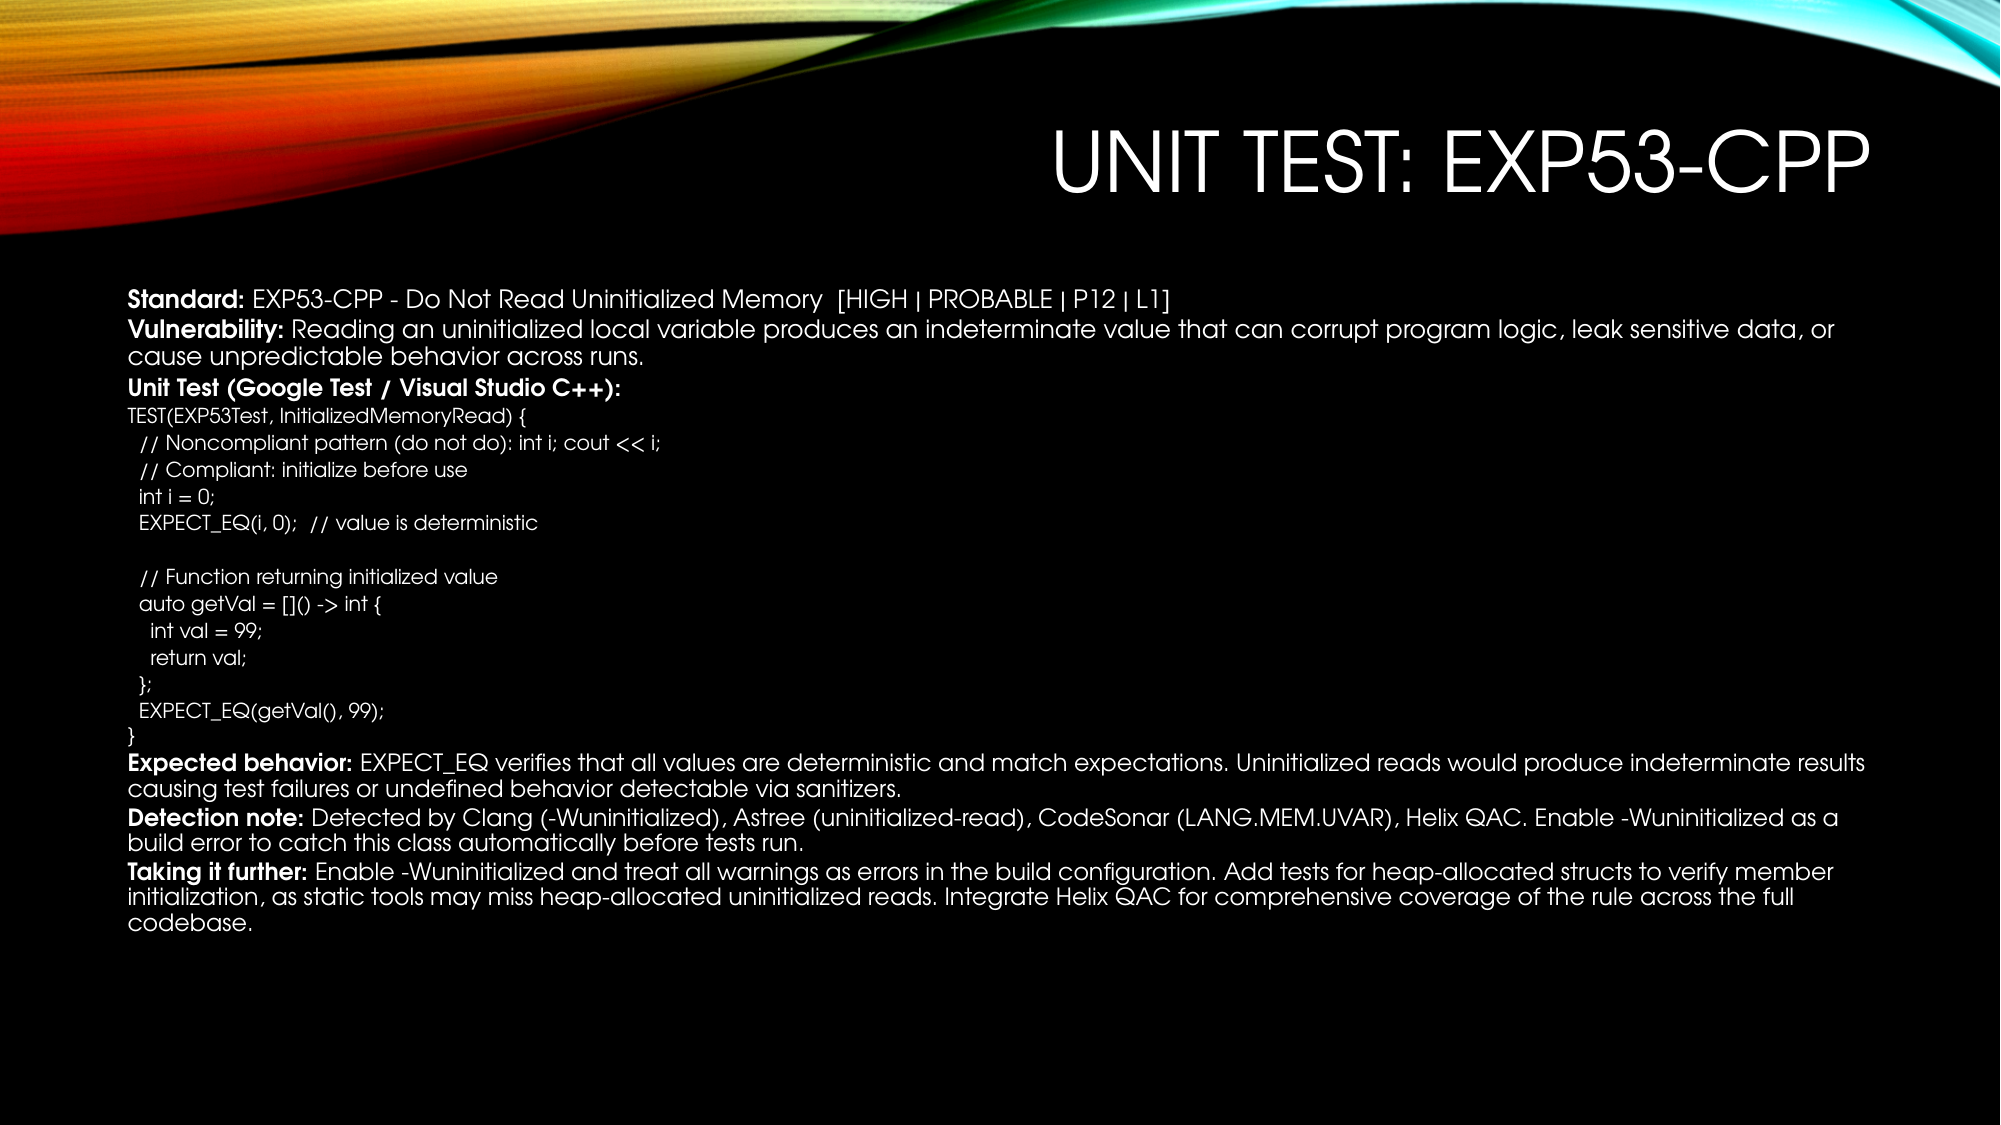

# UNIT TEST: EXP53-CPP
Standard: EXP53-CPP - Do Not Read Uninitialized Memory  [HIGH | PROBABLE | P12 | L1]
Vulnerability: Reading an uninitialized local variable produces an indeterminate value that can corrupt program logic, leak sensitive data, or cause unpredictable behavior across runs.
Unit Test (Google Test / Visual Studio C++):
TEST(EXP53Test, InitializedMemoryRead) {
  // Noncompliant pattern (do not do): int i; cout << i;
  // Compliant: initialize before use
  int i = 0;
  EXPECT_EQ(i, 0);  // value is deterministic

  // Function returning initialized value
  auto getVal = []() -> int {
    int val = 99;
    return val;
  };
  EXPECT_EQ(getVal(), 99);
}
Expected behavior: EXPECT_EQ verifies that all values are deterministic and match expectations. Uninitialized reads would produce indeterminate results causing test failures or undefined behavior detectable via sanitizers.
Detection note: Detected by Clang (-Wuninitialized), Astree (uninitialized-read), CodeSonar (LANG.MEM.UVAR), Helix QAC. Enable -Wuninitialized as a build error to catch this class automatically before tests run.
Taking it further: Enable -Wuninitialized and treat all warnings as errors in the build configuration. Add tests for heap-allocated structs to verify member initialization, as static tools may miss heap-allocated uninitialized reads. Integrate Helix QAC for comprehensive coverage of the rule across the full codebase.